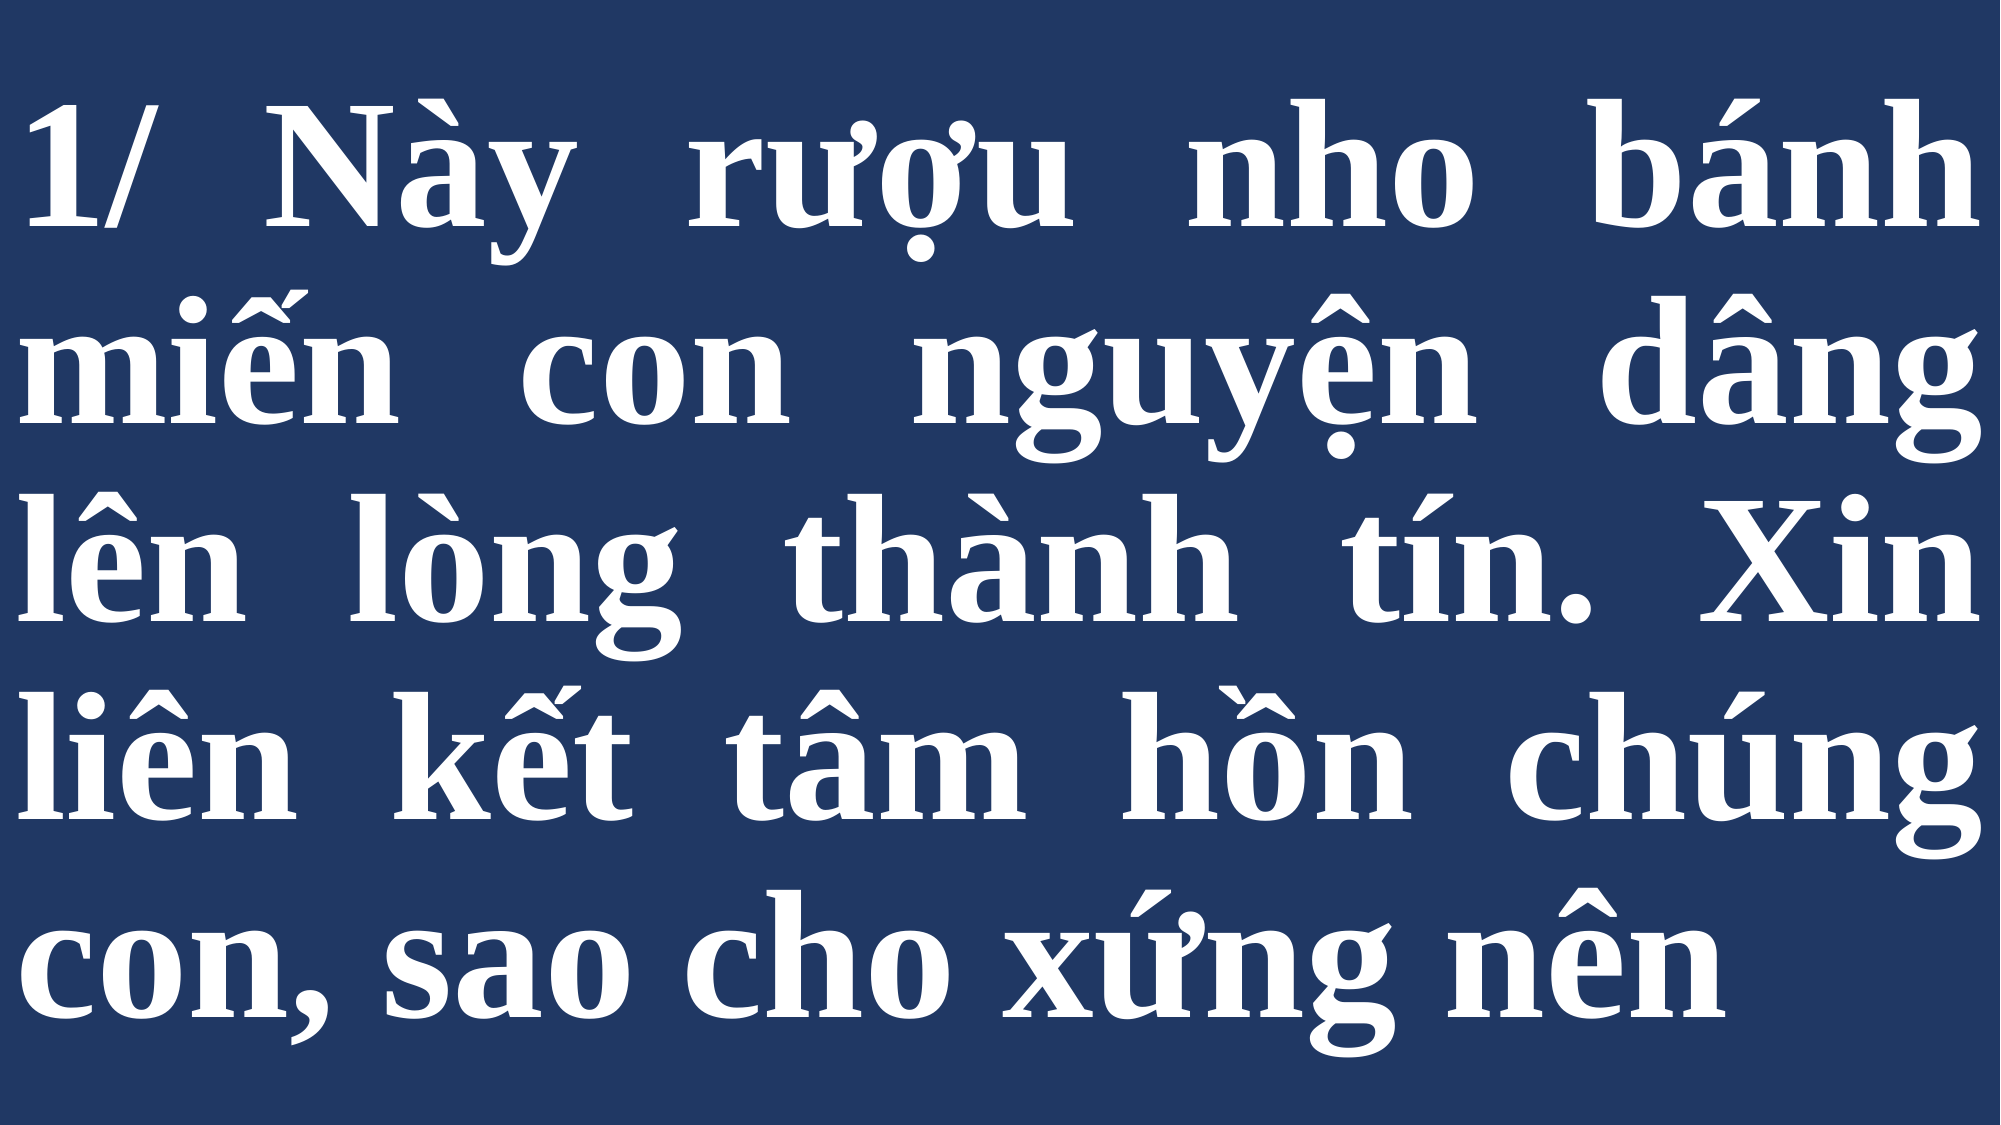

# 1/ Này rượu nho bánh miến con nguyện dâng lên lòng thành tín. Xin liên kết tâm hồn chúng con, sao cho xứng nên